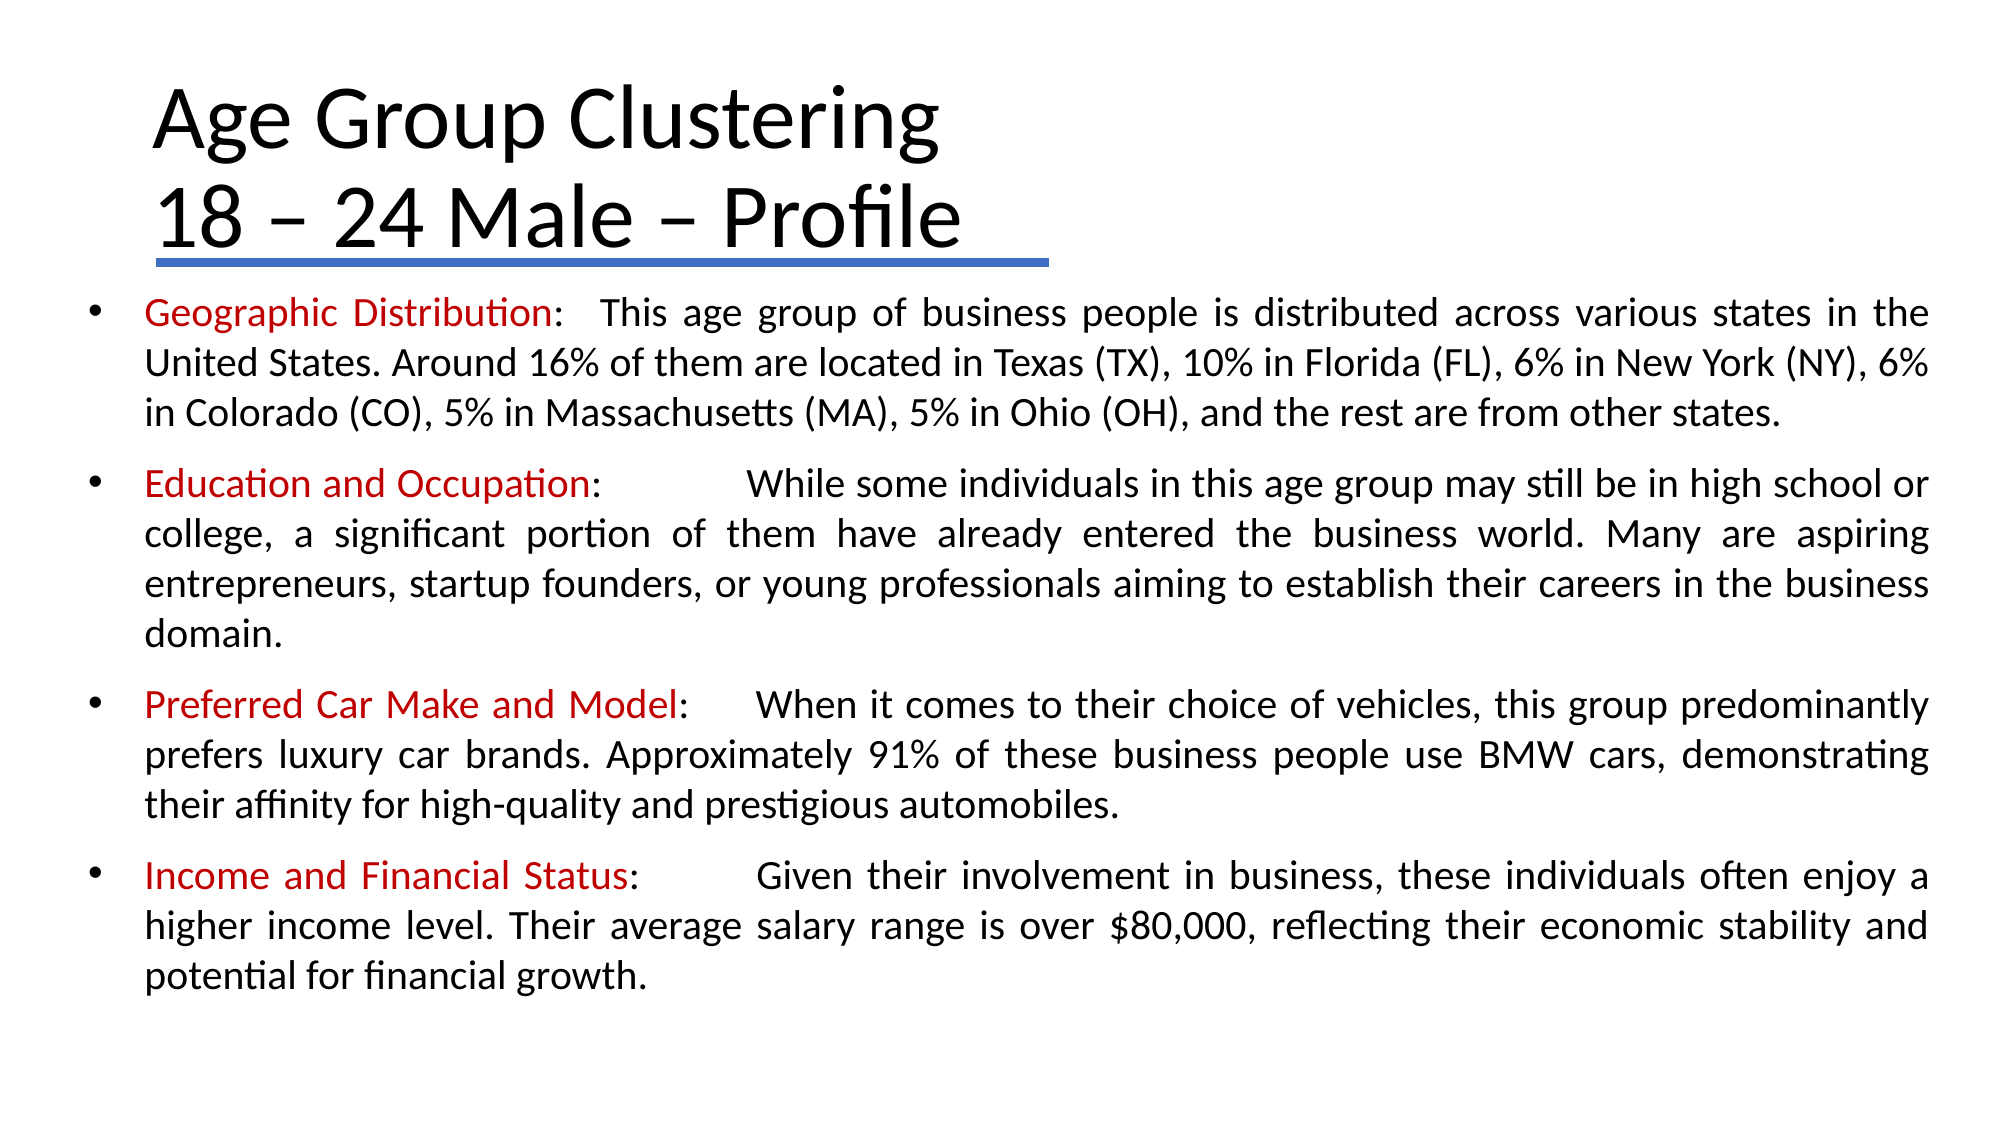

# Age Group Clustering 18 – 24 Male – Profile
Geographic Distribution:	This age group of business people is distributed across various states in the United States. Around 16% of them are located in Texas (TX), 10% in Florida (FL), 6% in New York (NY), 6% in Colorado (CO), 5% in Massachusetts (MA), 5% in Ohio (OH), and the rest are from other states.
Education and Occupation:	While some individuals in this age group may still be in high school or college, a significant portion of them have already entered the business world. Many are aspiring entrepreneurs, startup founders, or young professionals aiming to establish their careers in the business domain.
Preferred Car Make and Model:	When it comes to their choice of vehicles, this group predominantly prefers luxury car brands. Approximately 91% of these business people use BMW cars, demonstrating their affinity for high-quality and prestigious automobiles.
Income and Financial Status:	Given their involvement in business, these individuals often enjoy a higher income level. Their average salary range is over $80,000, reflecting their economic stability and potential for financial growth.